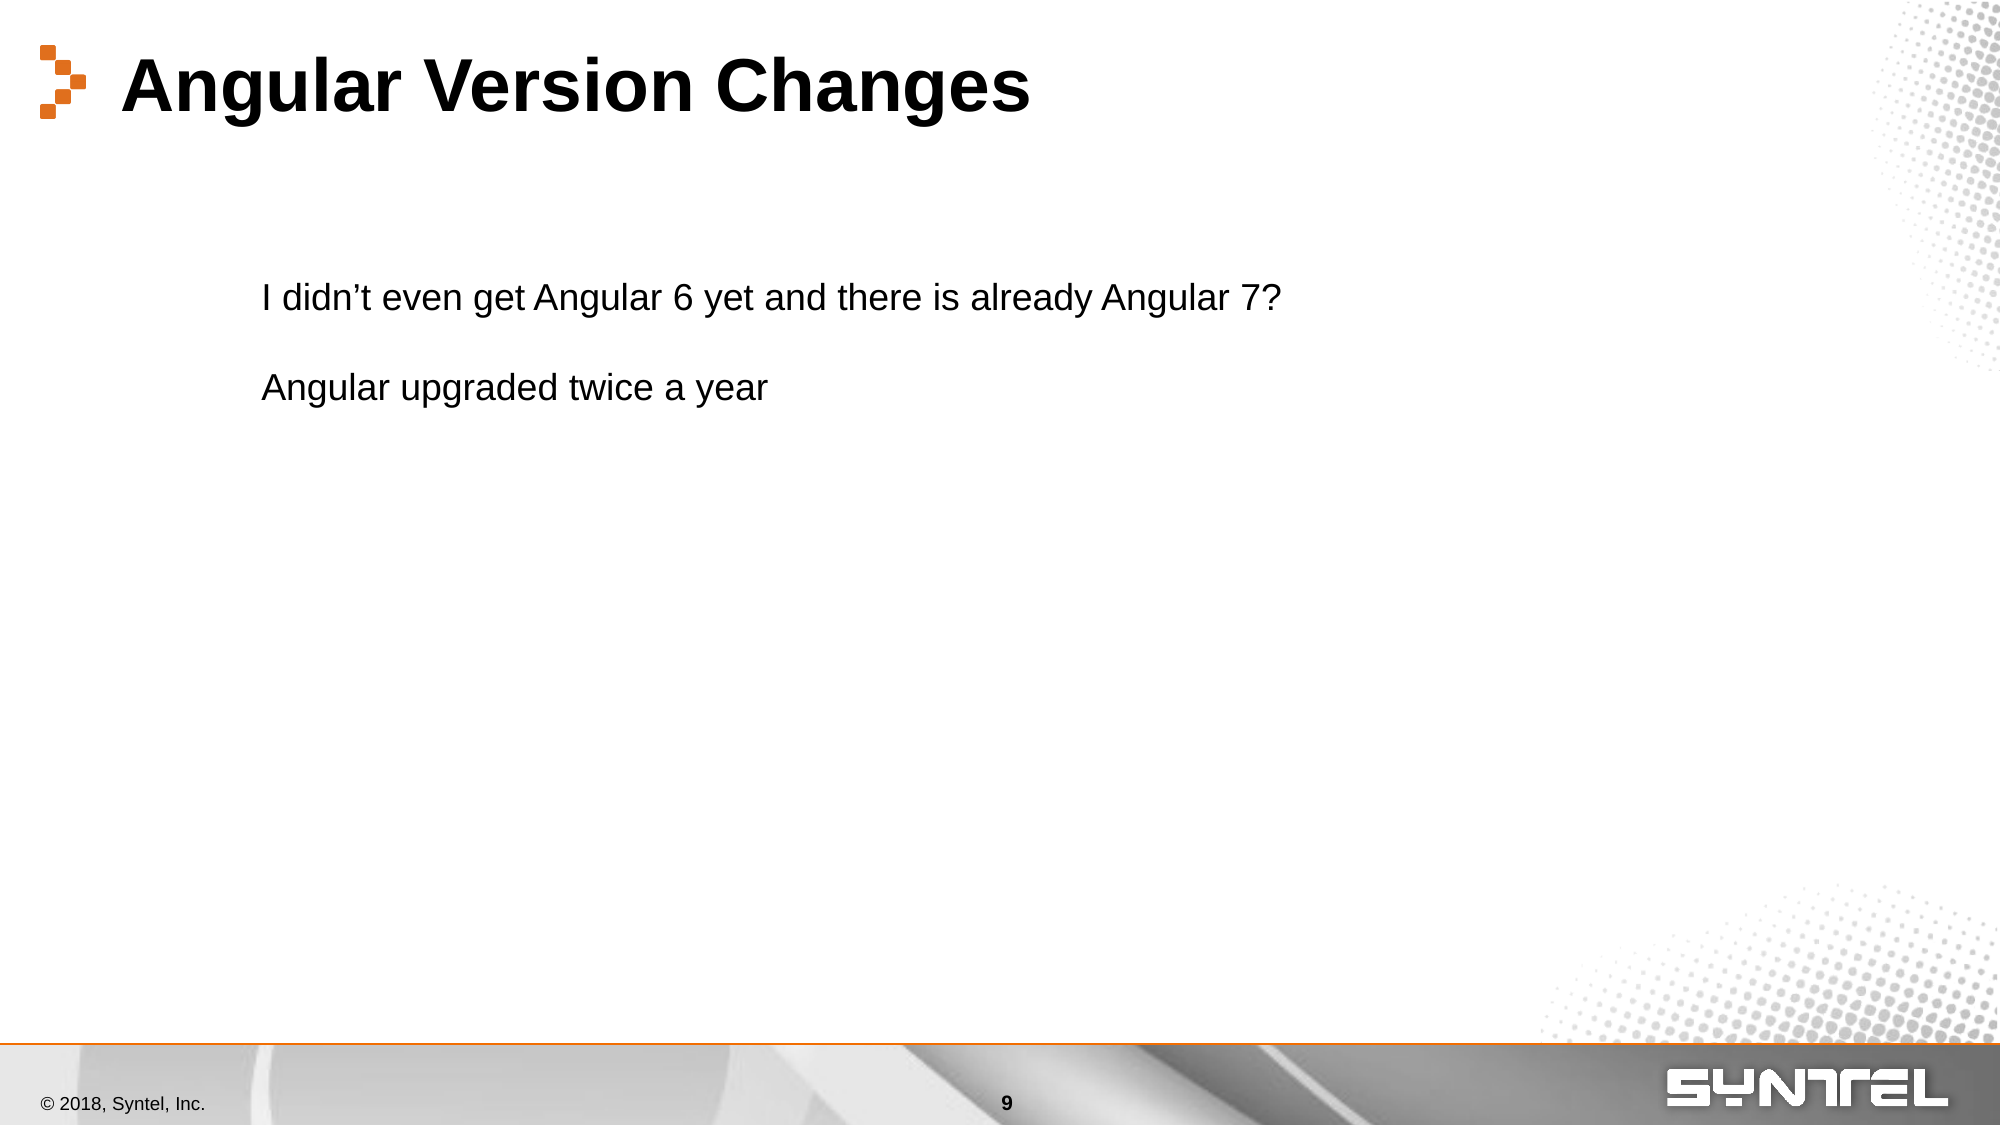

Angular Version Changes
I didn’t even get Angular 6 yet and there is already Angular 7?

Angular upgraded twice a year